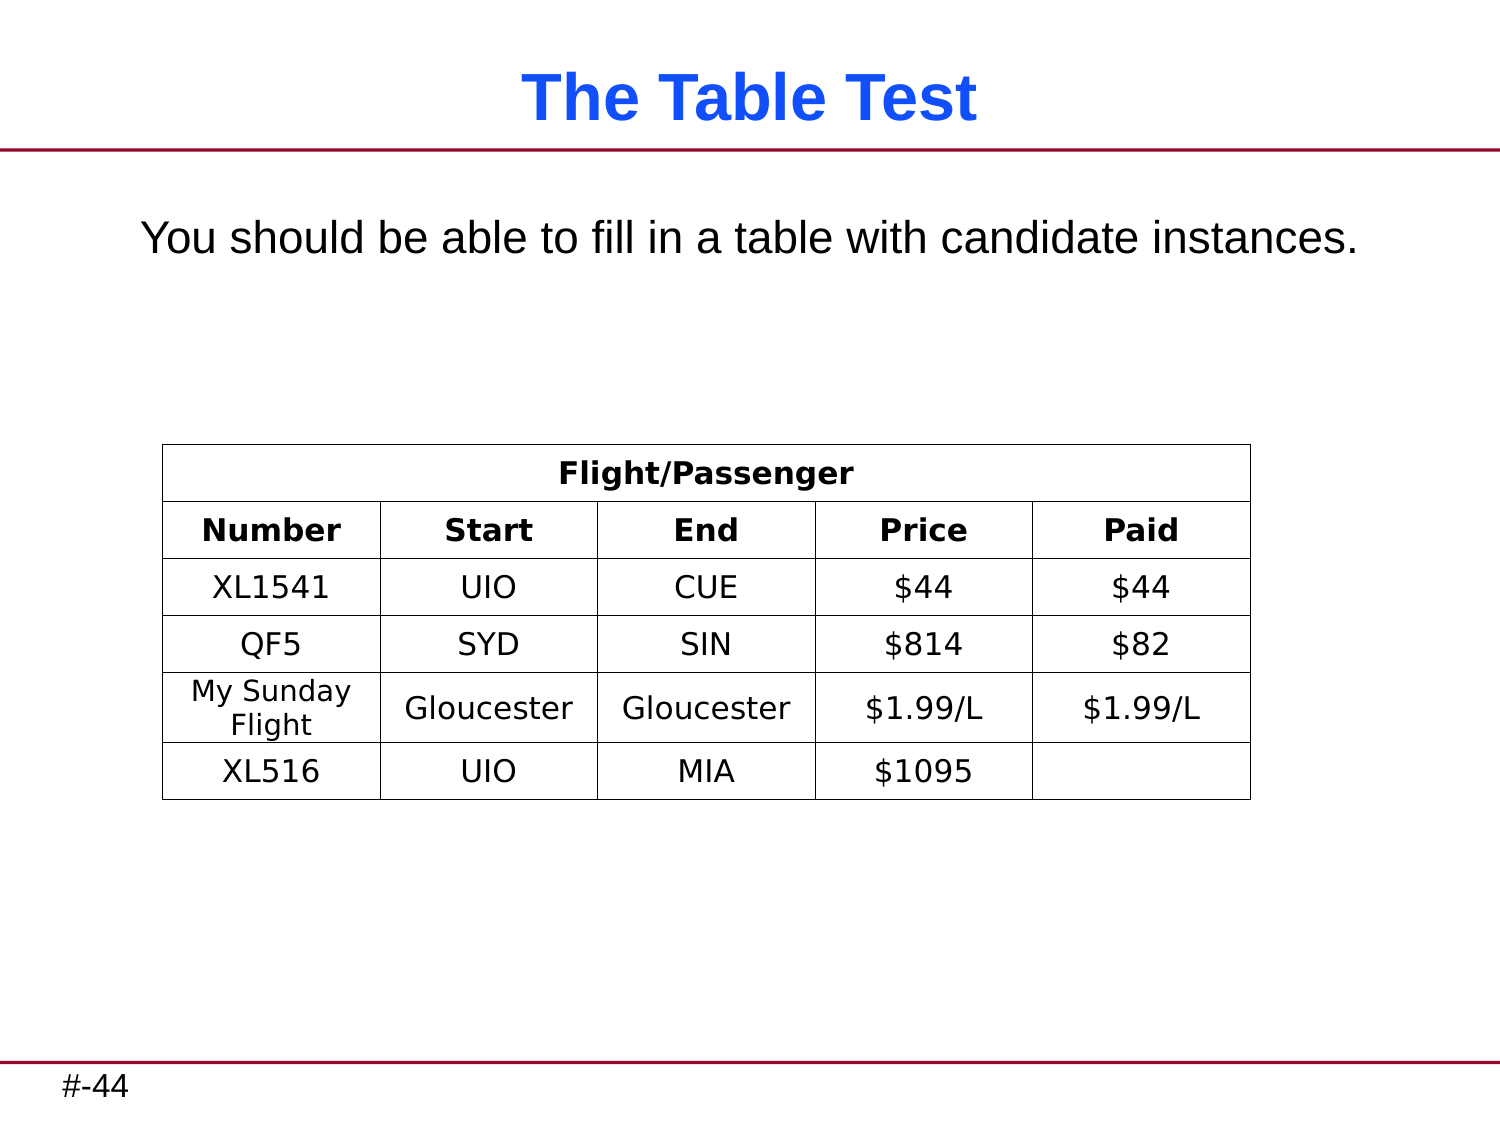

# The Table Test
You should be able to fill in a table with candidate instances.

| Flight/Passenger |  |  |  |  |
| --- | --- | --- | --- | --- |
| Number | Start | End | Price | Paid |
| XL1541 | UIO | CUE | $44 | $44 |
| QF5 | SYD | SIN | $814 | $82 |
| My Sunday Flight | Gloucester | Gloucester | $1.99/L | $1.99/L |
| XL516 | UIO | MIA | $1095 |  |